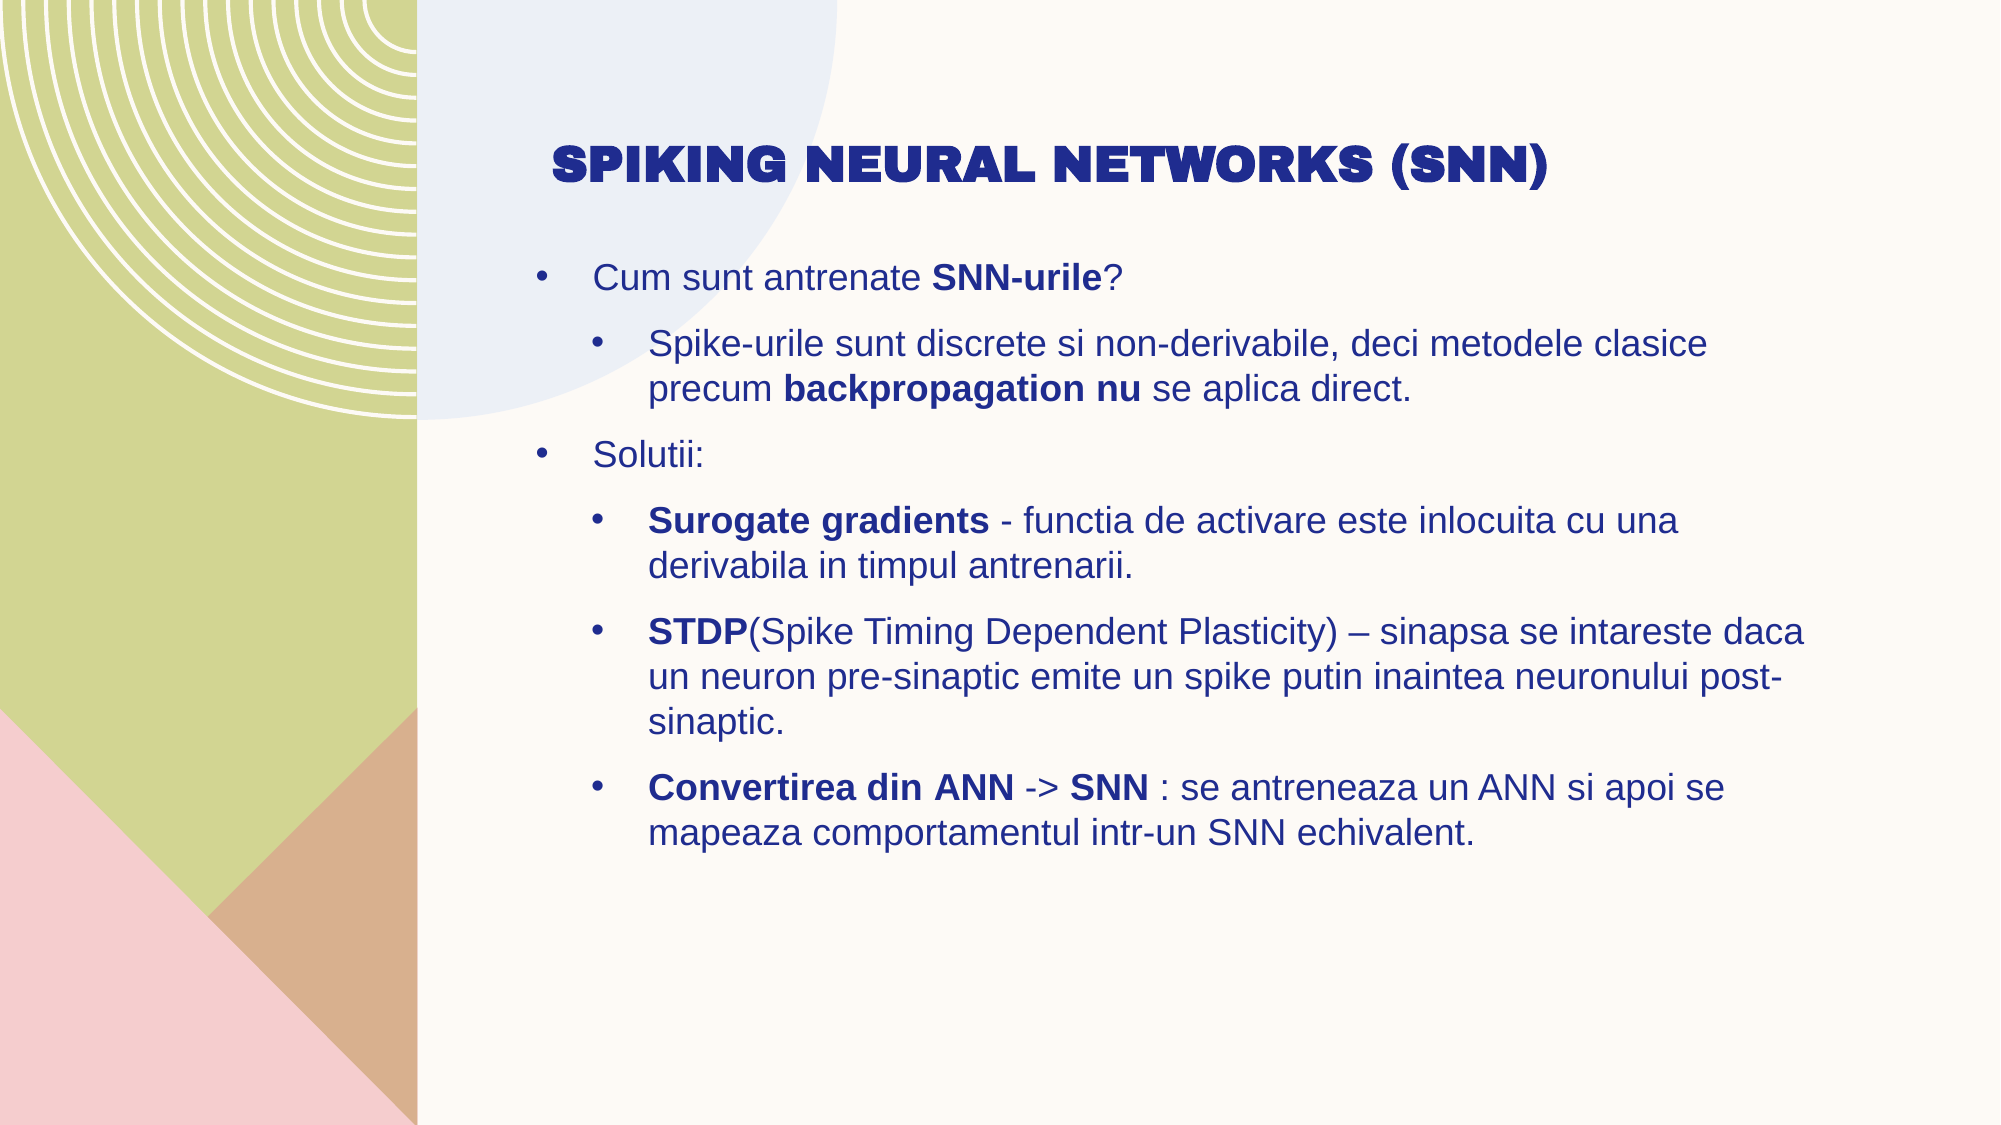

# Spiking Neural Networks (SNN)
Cum sunt antrenate SNN-urile?
Spike-urile sunt discrete si non-derivabile, deci metodele clasice precum backpropagation nu se aplica direct.
Solutii:
Surogate gradients - functia de activare este inlocuita cu una derivabila in timpul antrenarii.
STDP(Spike Timing Dependent Plasticity) – sinapsa se intareste daca un neuron pre-sinaptic emite un spike putin inaintea neuronului post-sinaptic.
Convertirea din ANN -> SNN : se antreneaza un ANN si apoi se mapeaza comportamentul intr-un SNN echivalent.